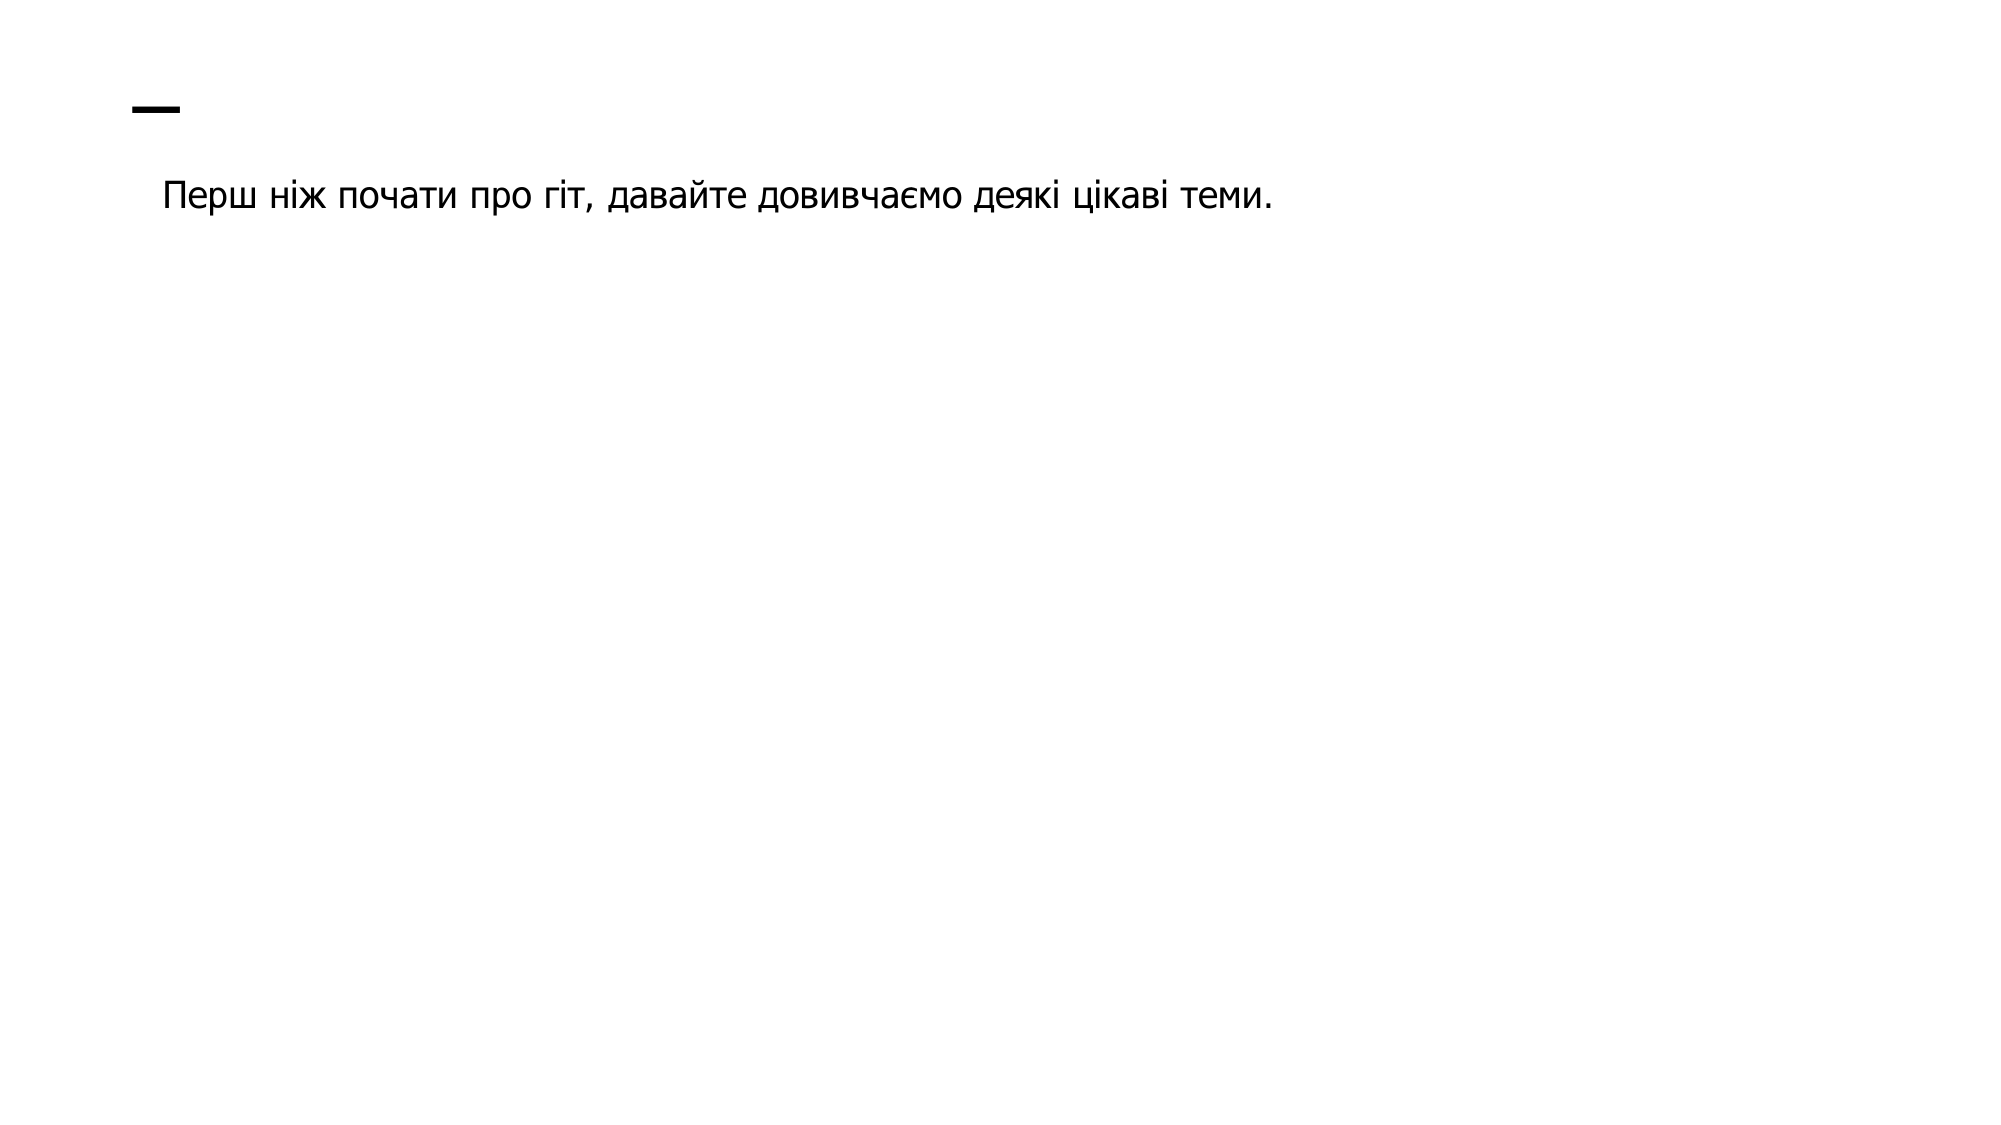

# _
Перш ніж почати про гіт, давайте довивчаємо деякі цікаві теми.